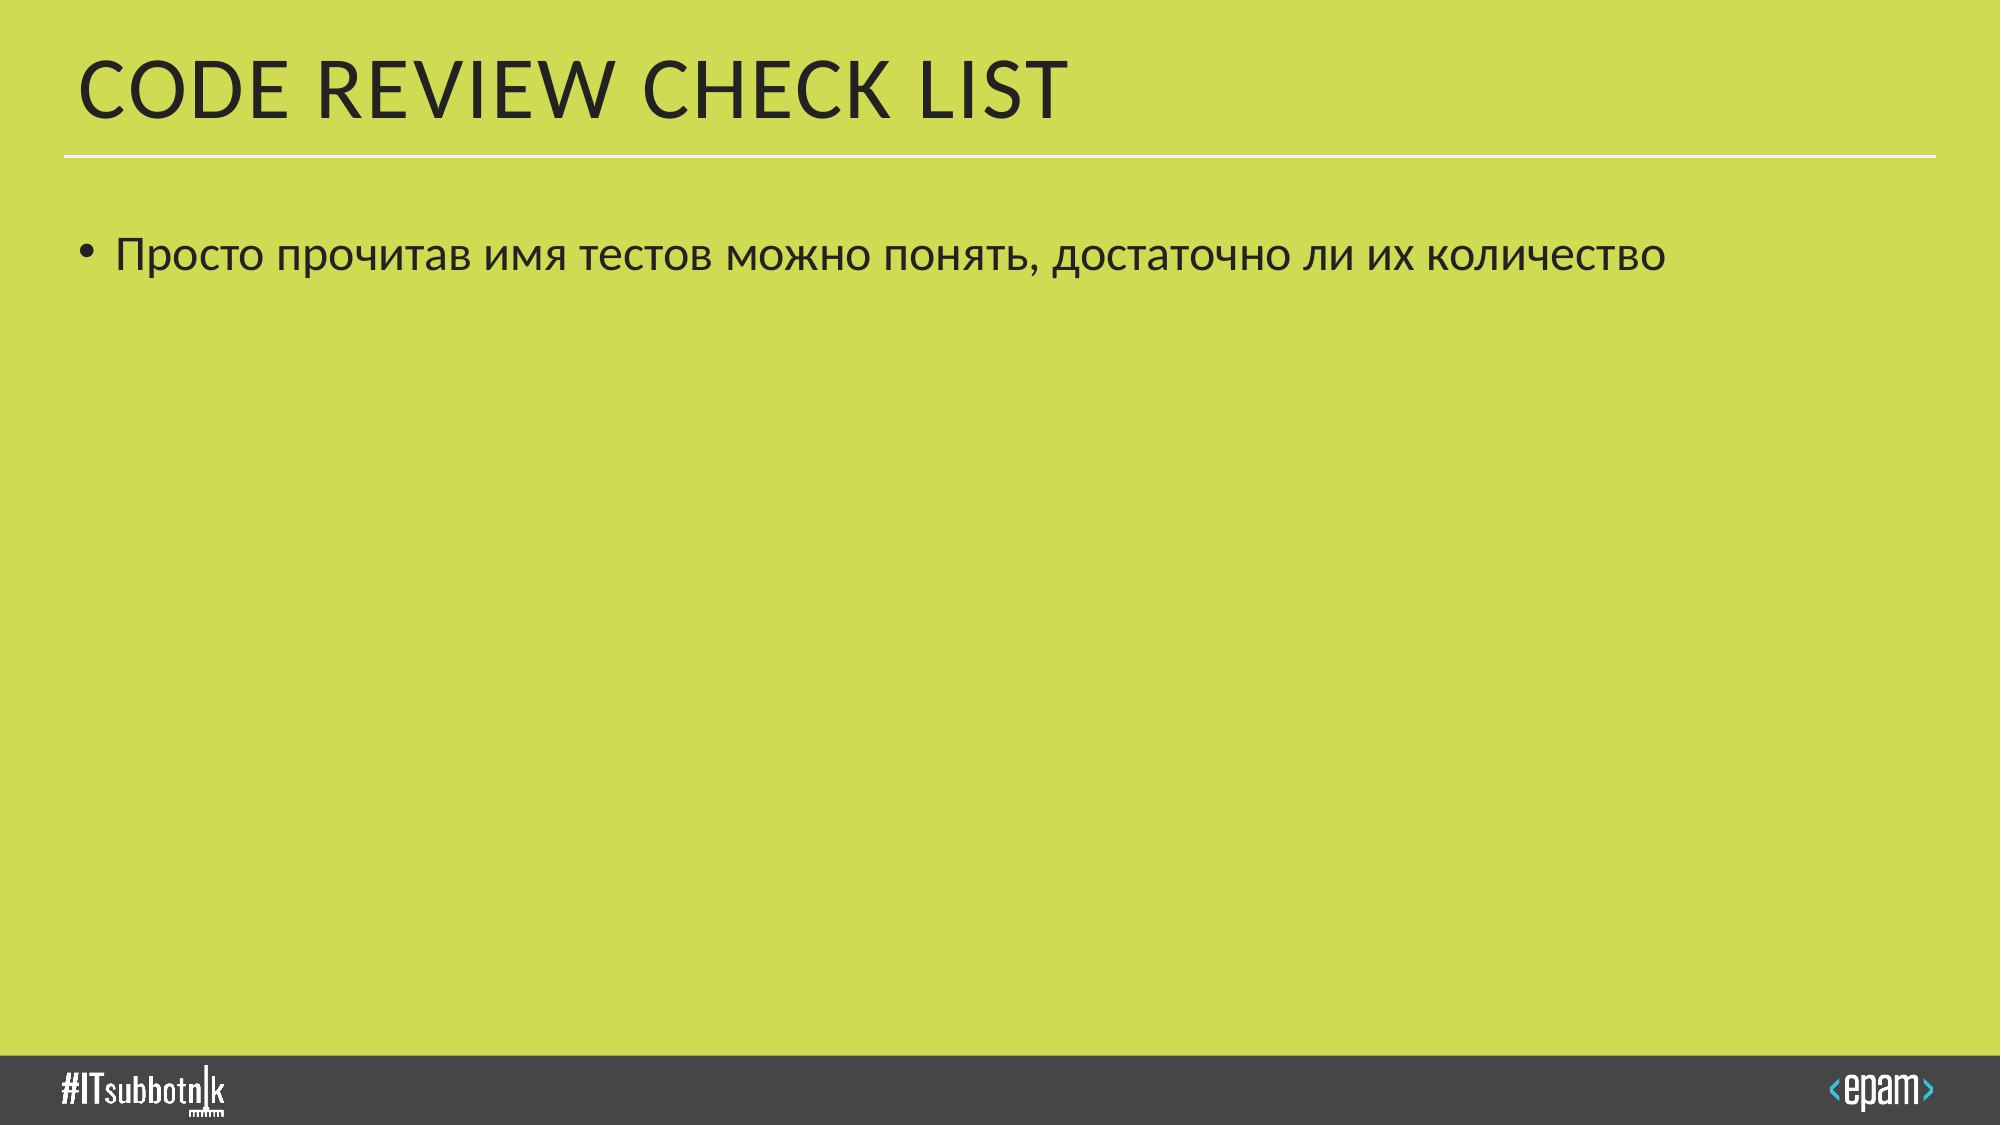

# Code Review check list
Просто прочитав имя тестов можно понять, достаточно ли их количество